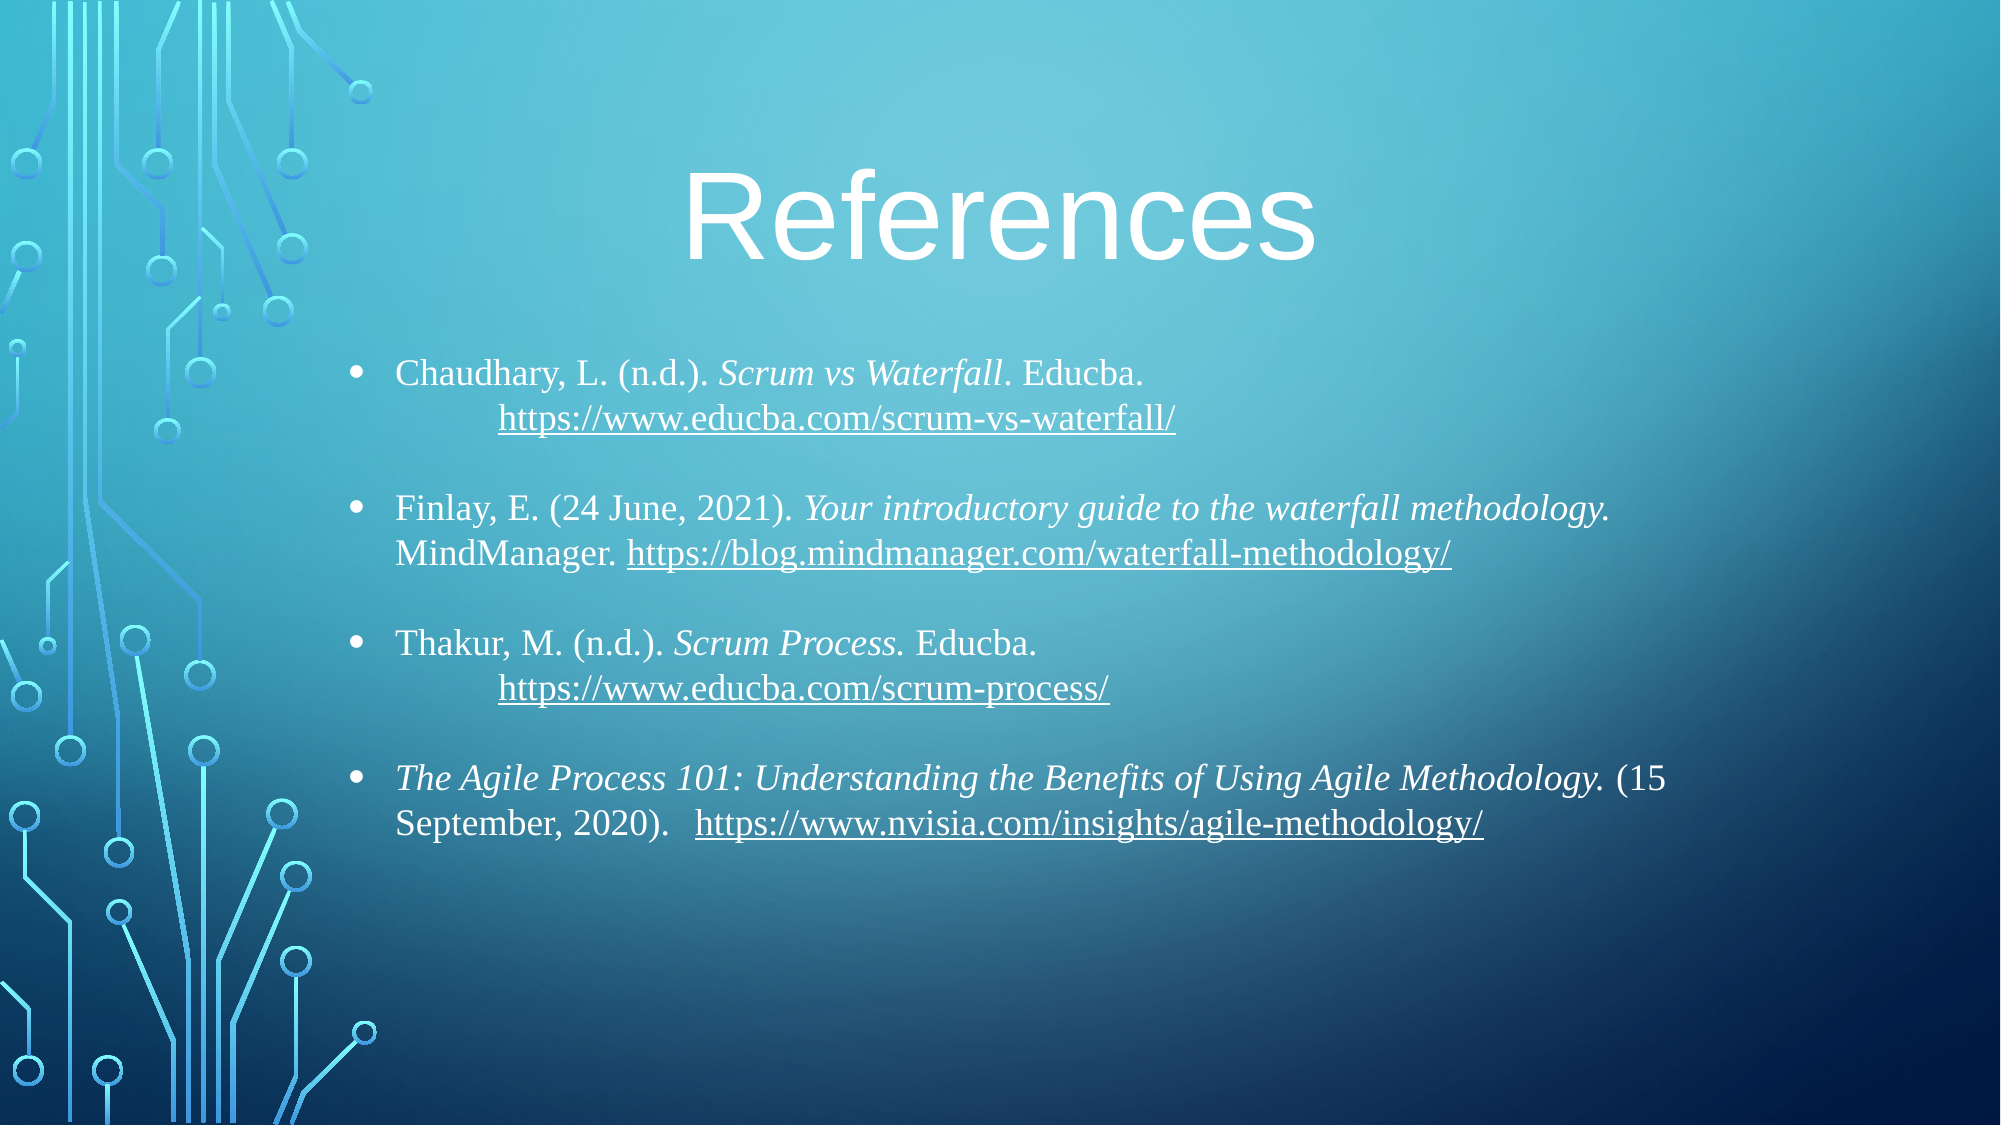

References
Chaudhary, L. (n.d.). Scrum vs Waterfall. Educba.
	https://www.educba.com/scrum-vs-waterfall/

Finlay, E. (24 June, 2021). Your introductory guide to the waterfall methodology. 	MindManager. https://blog.mindmanager.com/waterfall-methodology/

Thakur, M. (n.d.). Scrum Process. Educba.
	https://www.educba.com/scrum-process/

The Agile Process 101: Understanding the Benefits of Using Agile Methodology. (15 	September, 2020). 	https://www.nvisia.com/insights/agile-methodology/